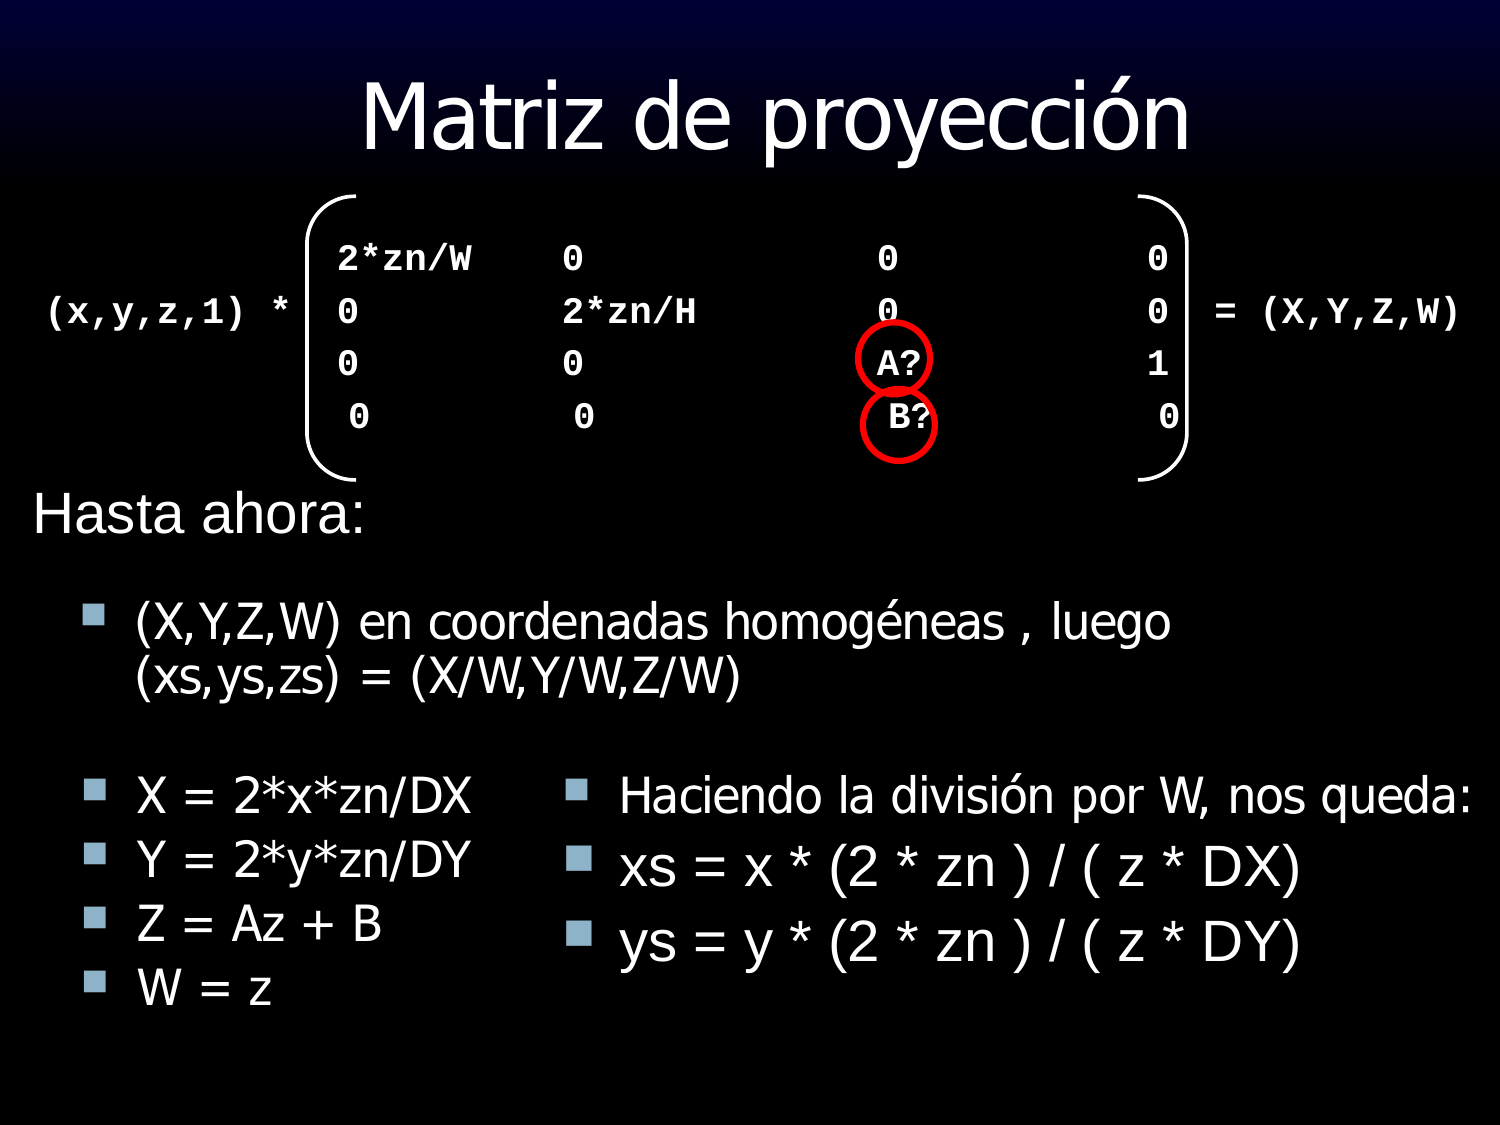

# Matriz de proyección

             2*zn/W    0             0           0
(x,y,z,1) *  0         2*zn/H        0           0  = (X,Y,Z,W)
             0         0             A?          1
	           0         0             B?          0

Hasta ahora:
(X,Y,Z,W) en coordenadas homogéneas , luego (xs,ys,zs) = (X/W,Y/W,Z/W)
X = 2*x*zn/DX
Y = 2*y*zn/DY
Z = Az + B
W = z
Haciendo la división por W, nos queda:
xs = x * (2 * zn ) / ( z * DX)
ys = y * (2 * zn ) / ( z * DY)